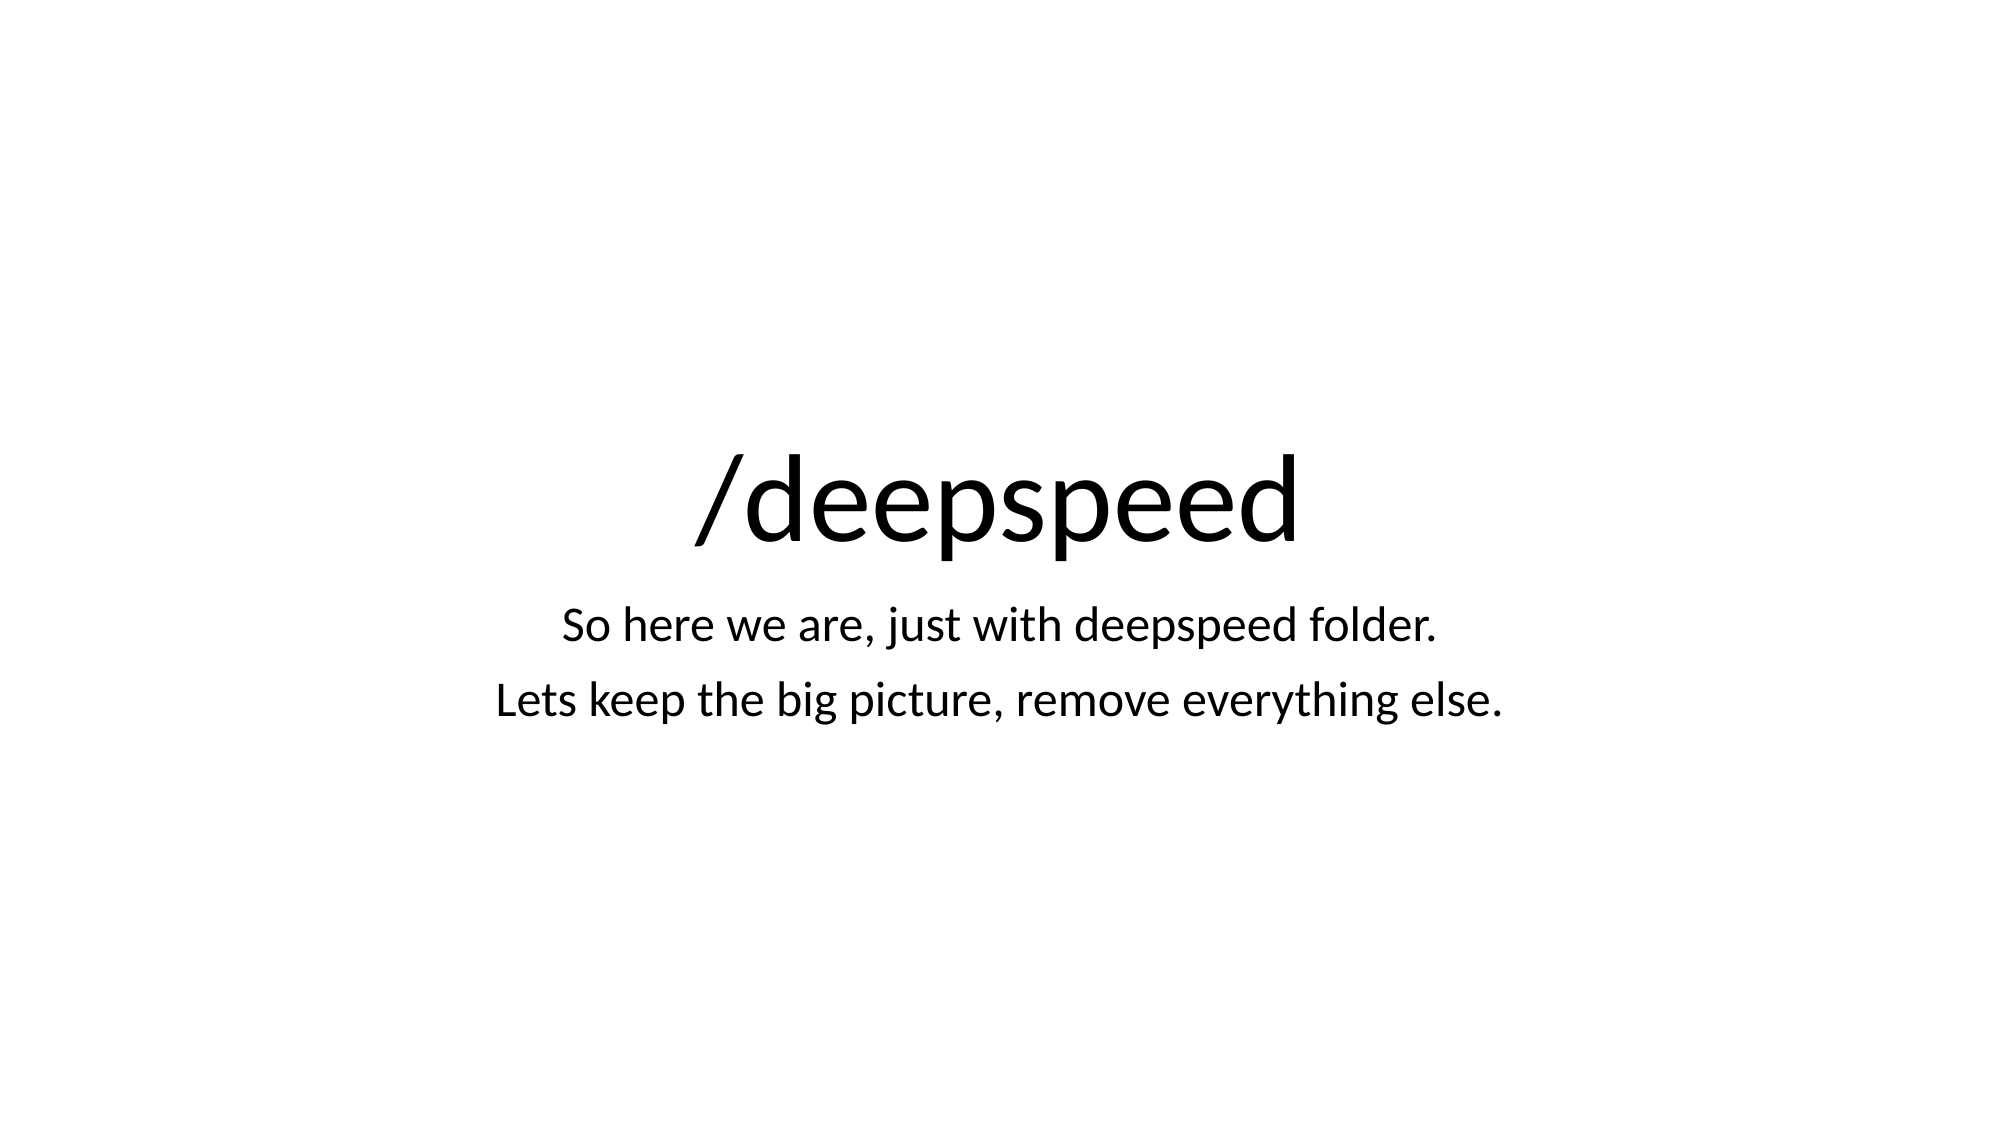

# /deepspeed
So here we are, just with deepspeed folder.
Lets keep the big picture, remove everything else.